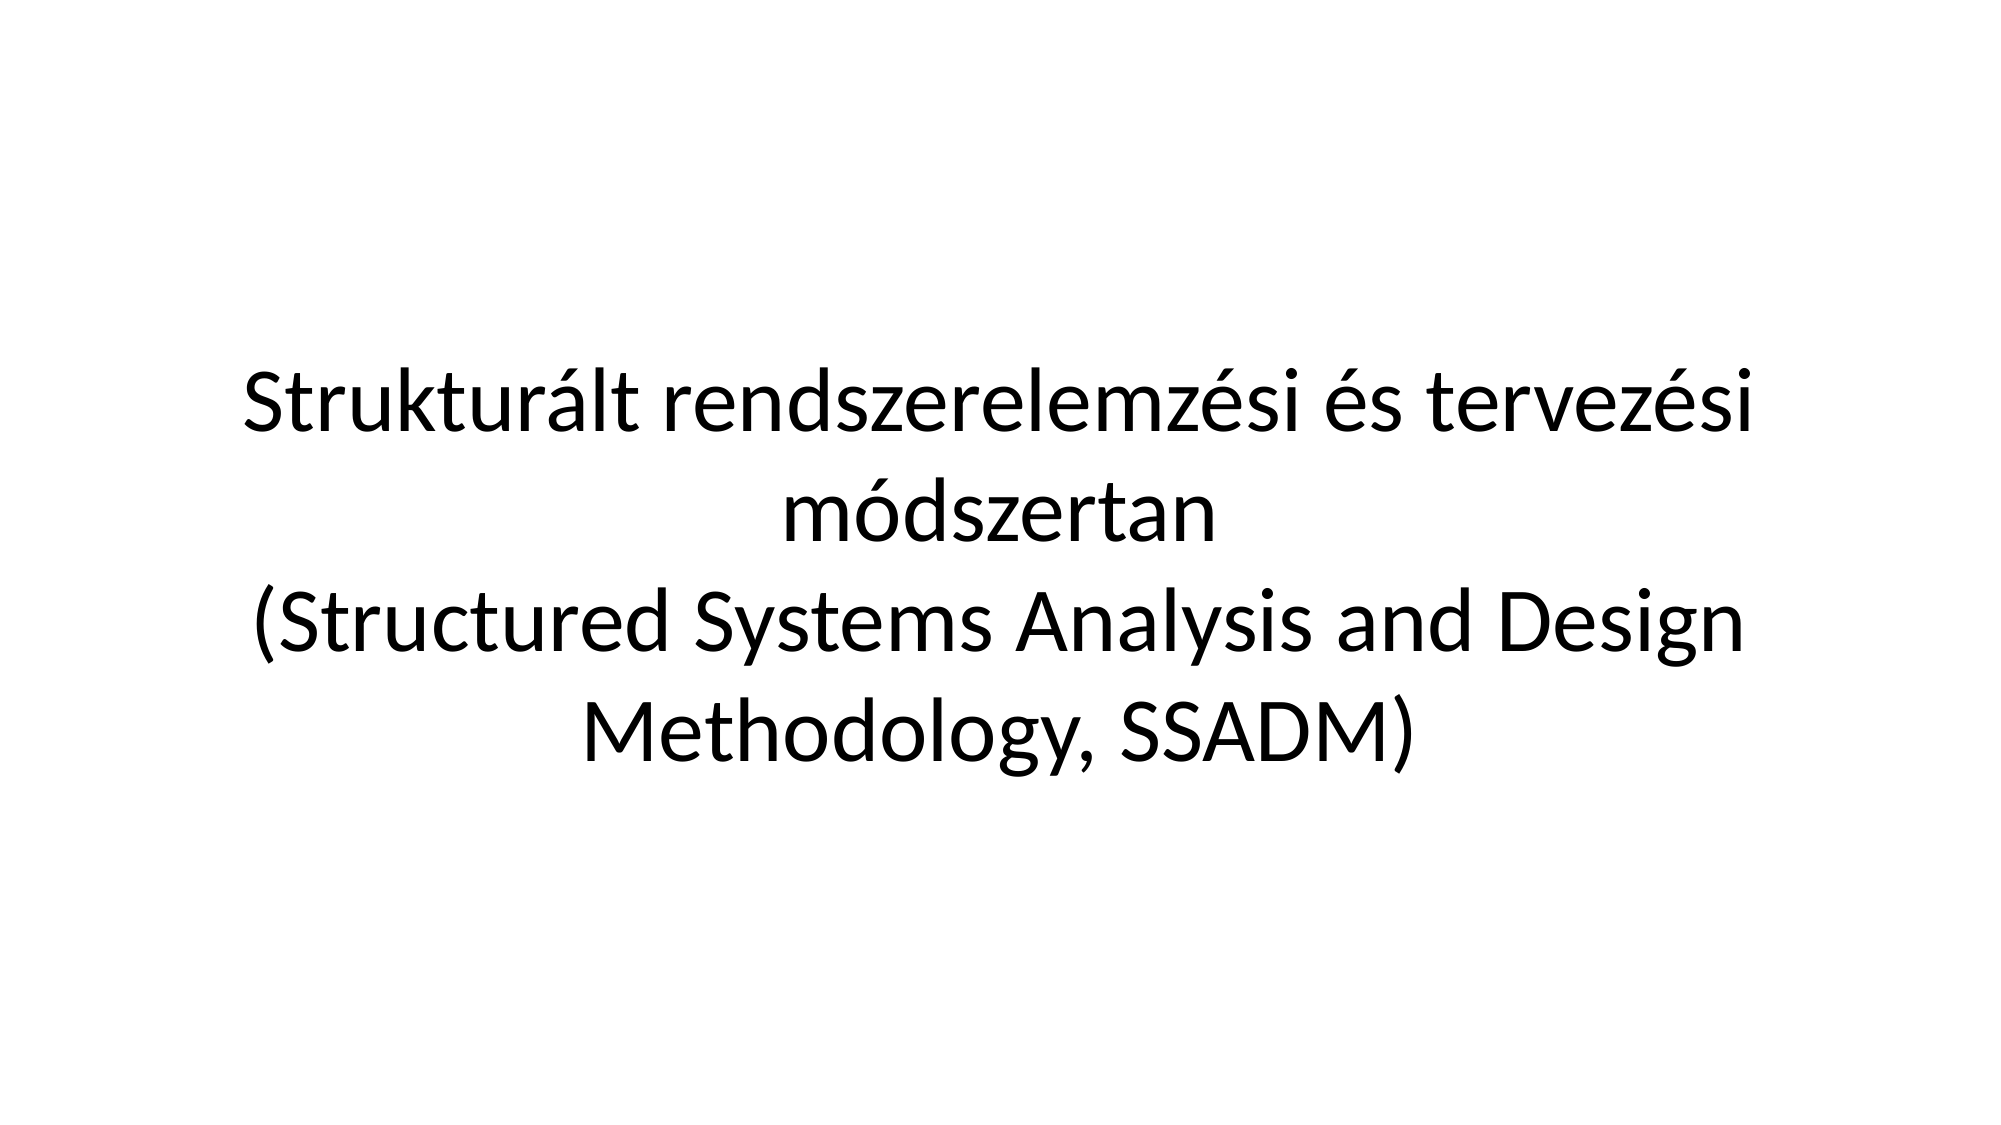

Strukturált rendszerelemzési és tervezési módszertan
(Structured Systems Analysis and Design Methodology, SSADM)